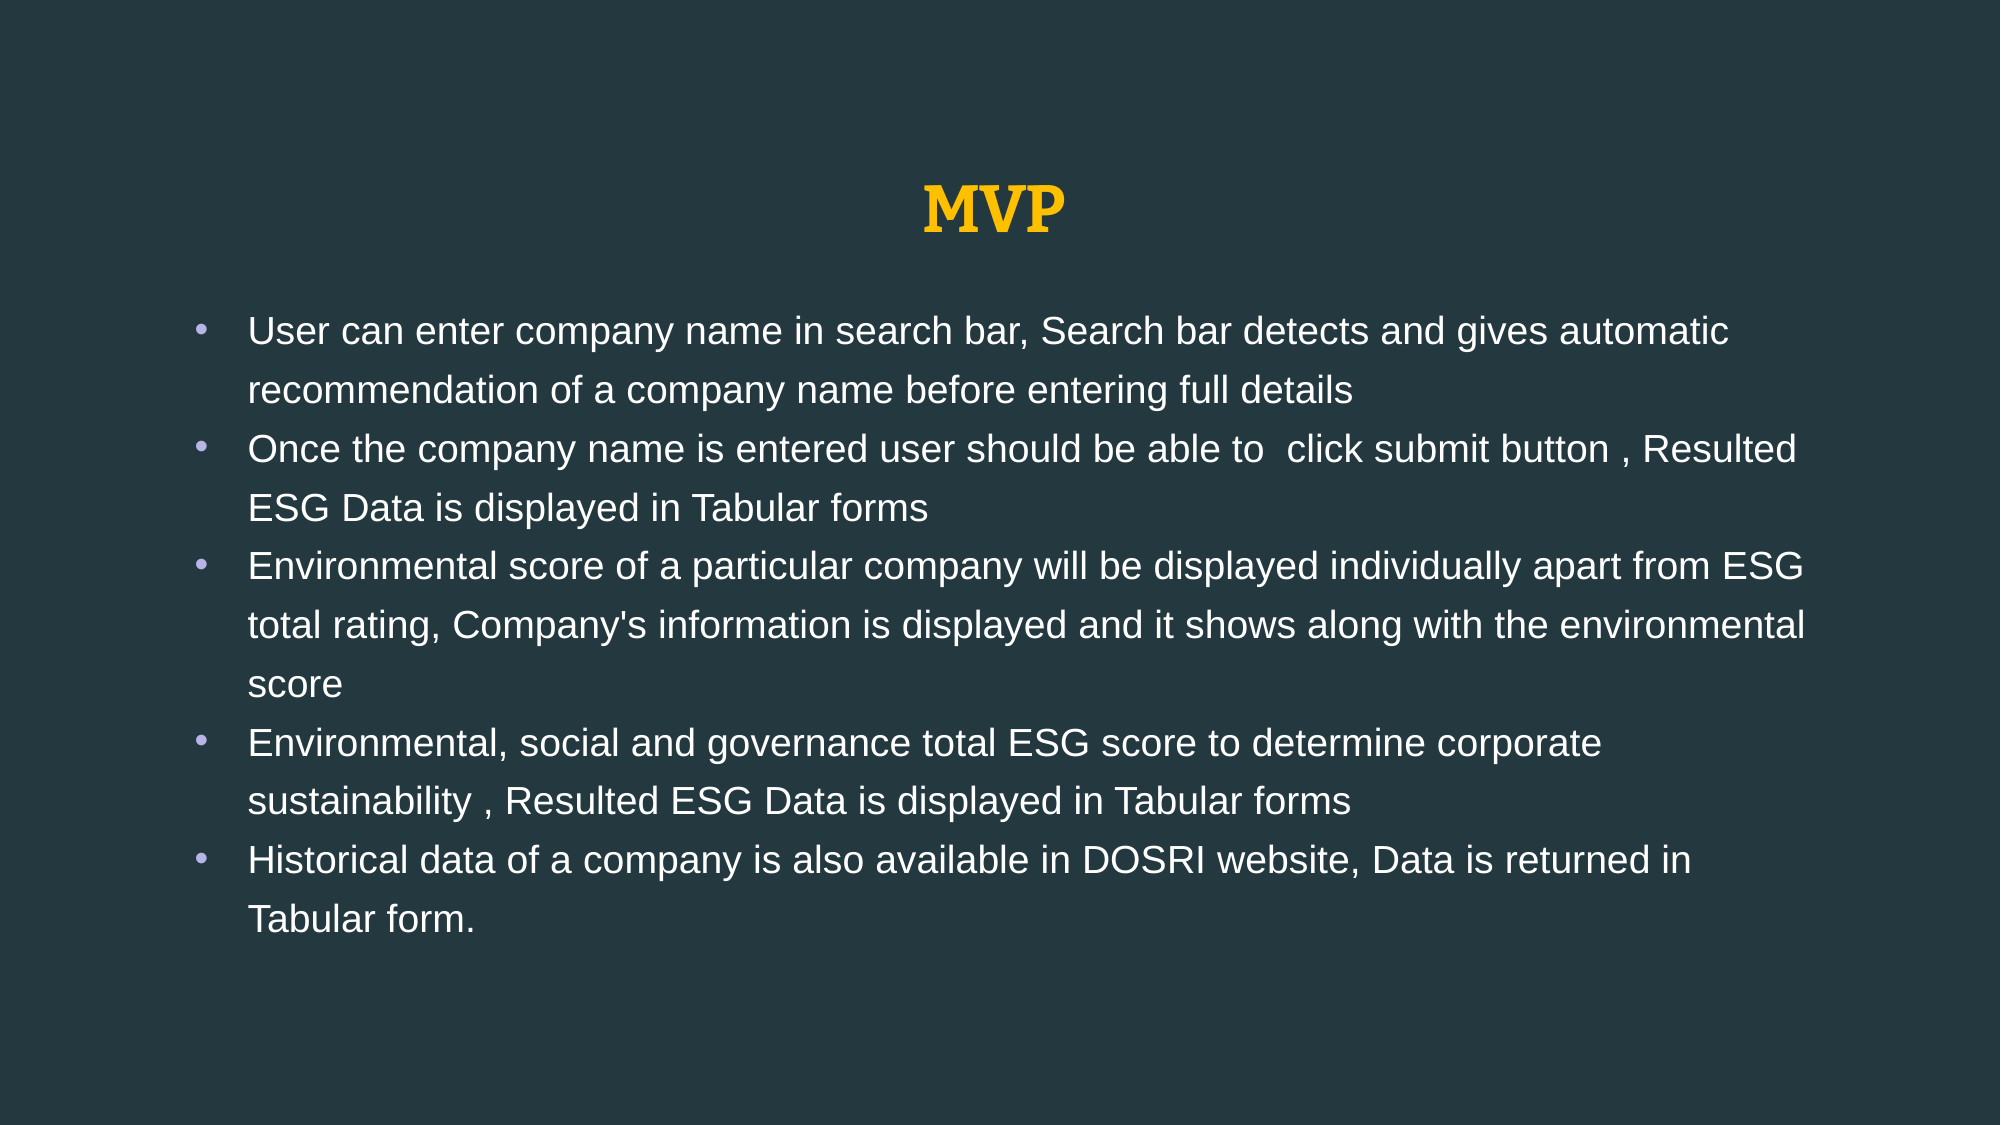

# MVP
User can enter company name in search bar, Search bar detects and gives automatic recommendation of a company name before entering full details
Once the company name is entered user should be able to  click submit button , Resulted ESG Data is displayed in Tabular forms
Environmental score of a particular company will be displayed individually apart from ESG total rating, Company's information is displayed and it shows along with the environmental score
Environmental, social and governance total ESG score to determine corporate sustainability , Resulted ESG Data is displayed in Tabular forms
Historical data of a company is also available in DOSRI website, Data is returned in Tabular form.